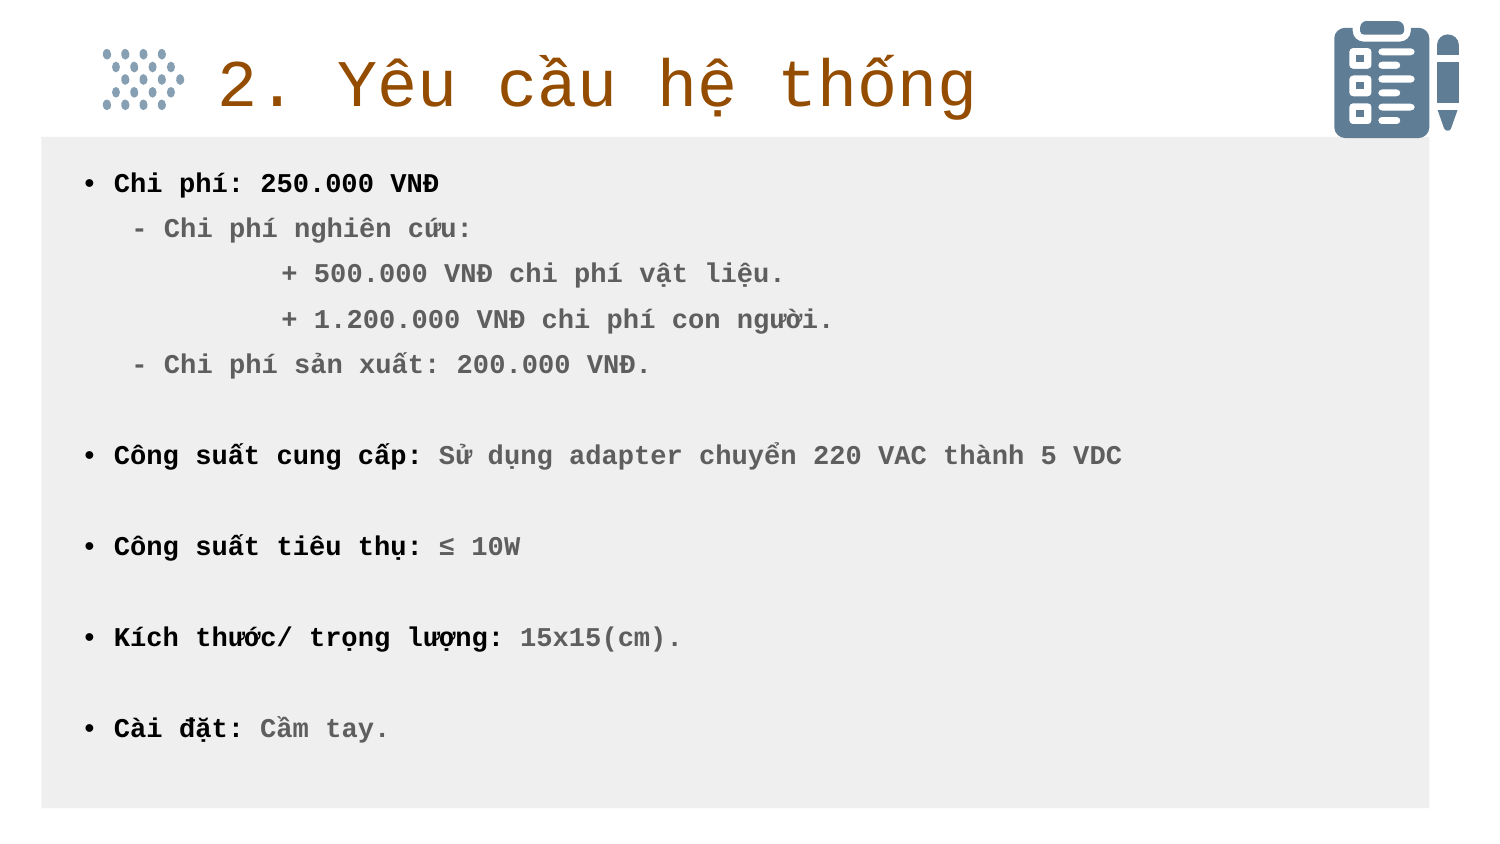

2. Yêu cầu hệ thống

• Chi phí: 250.000 VNĐ
- Chi phí nghiên cứu:
+ 500.000 VNĐ chi phí vật liệu.
+ 1.200.000 VNĐ chi phí con người.
- Chi phí sản xuất: 200.000 VNĐ.

• Công suất cung cấp: Sử dụng adapter chuyển 220 VAC thành 5 VDC

• Công suất tiêu thụ: ≤ 10W

• Kích thước/ trọng lượng: 15x15(cm).

• Cài đặt: Cầm tay.